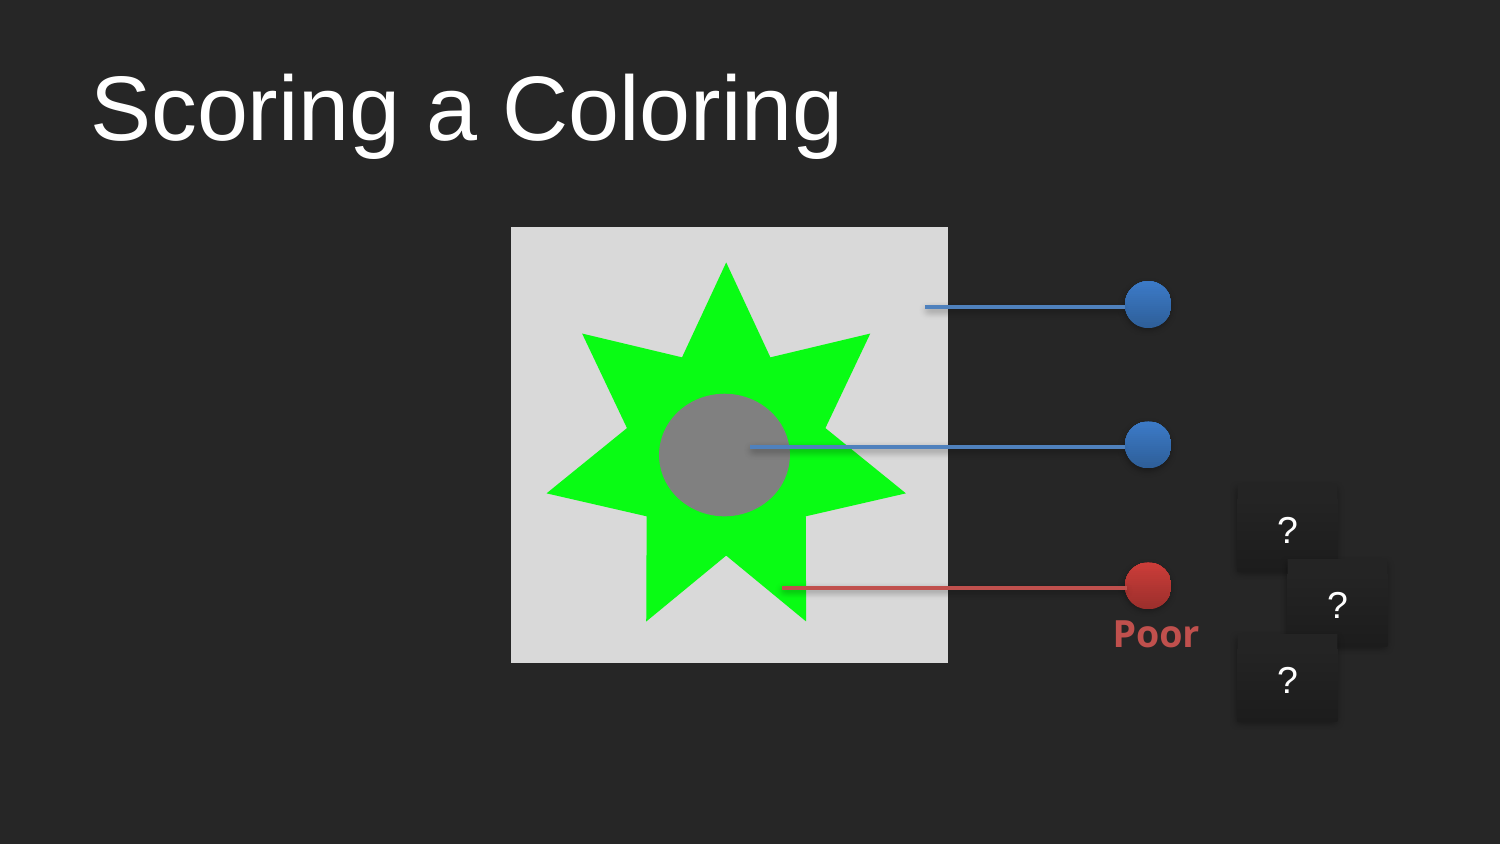

# Scoring a Coloring

?
?

Poor
?